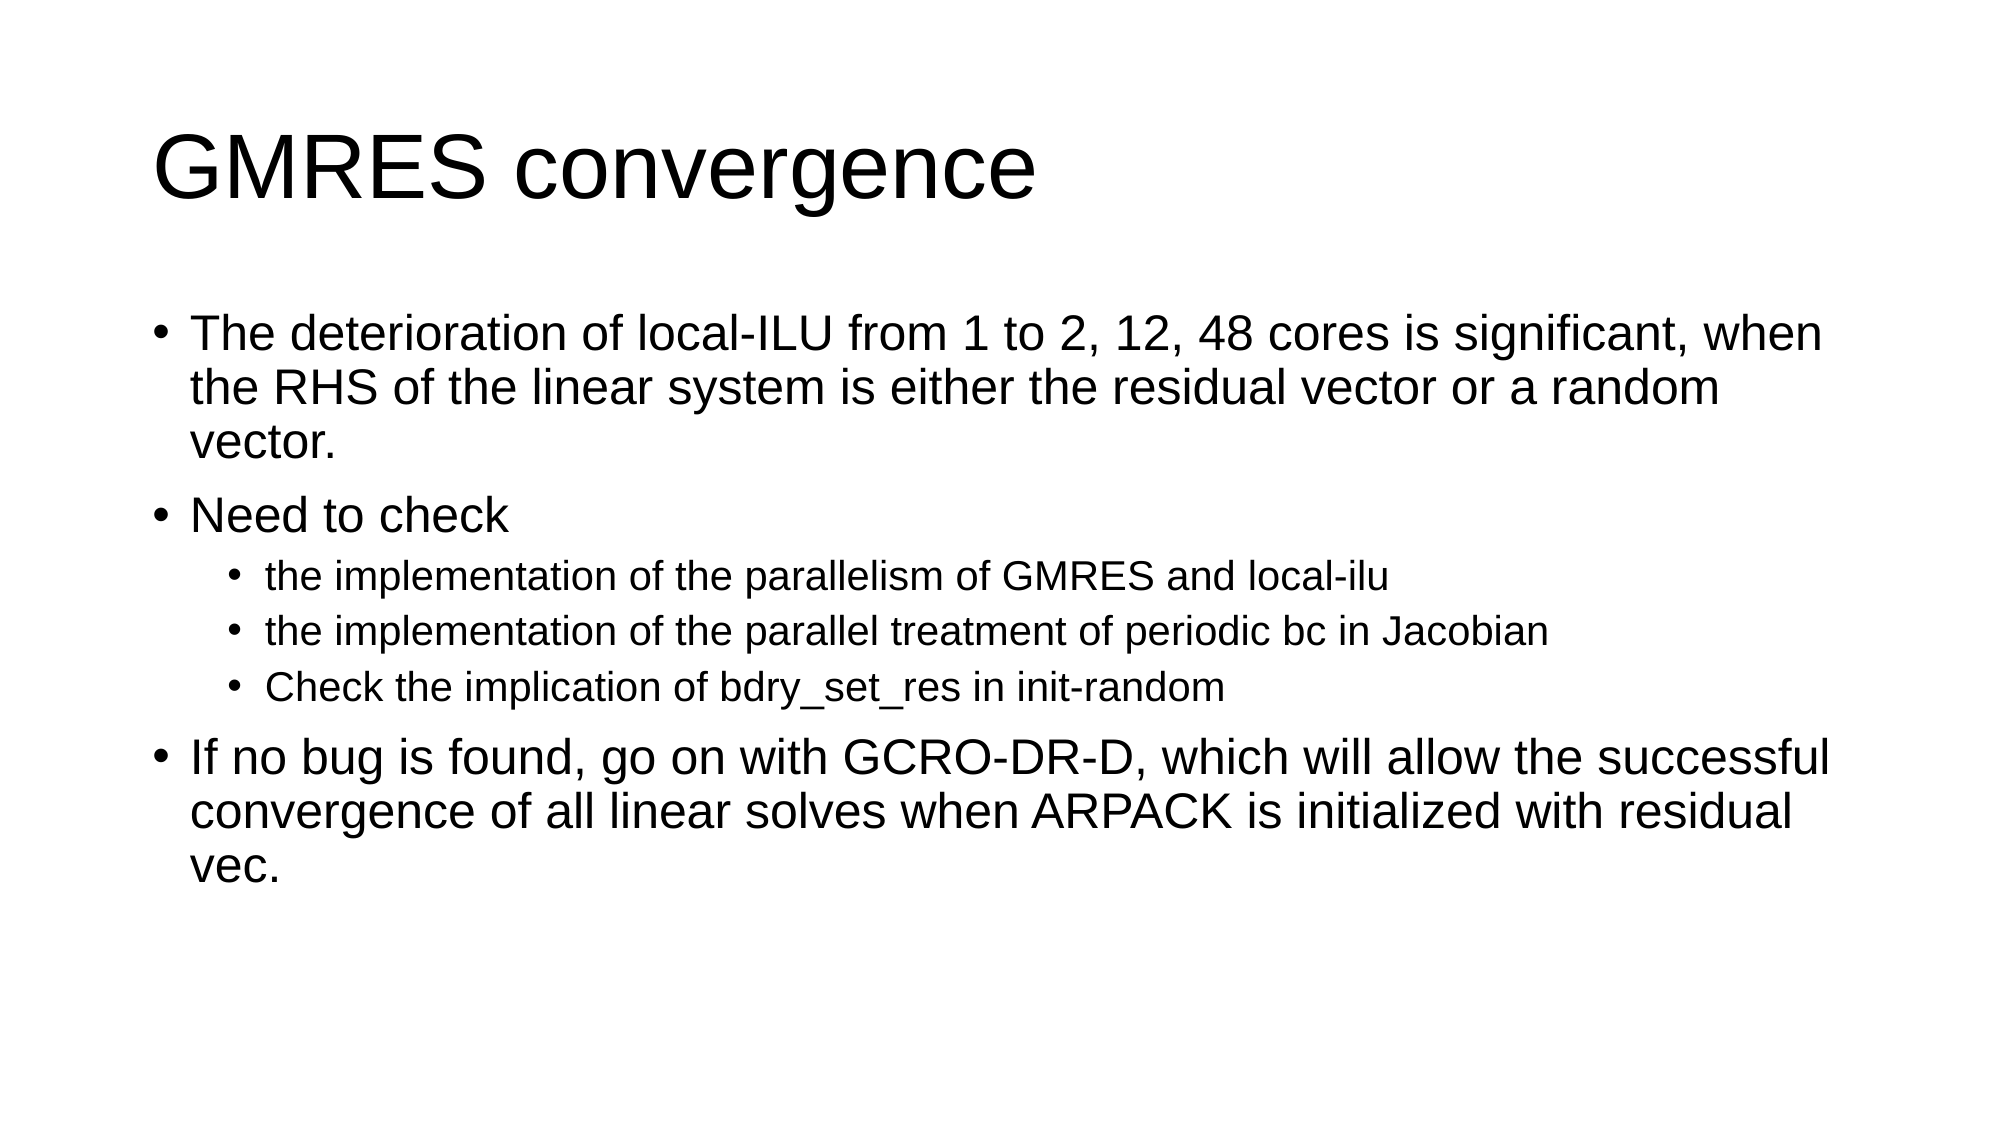

# GMRES convergence
The deterioration of local-ILU from 1 to 2, 12, 48 cores is significant, when the RHS of the linear system is either the residual vector or a random vector.
Need to check
the implementation of the parallelism of GMRES and local-ilu
the implementation of the parallel treatment of periodic bc in Jacobian
Check the implication of bdry_set_res in init-random
If no bug is found, go on with GCRO-DR-D, which will allow the successful convergence of all linear solves when ARPACK is initialized with residual vec.